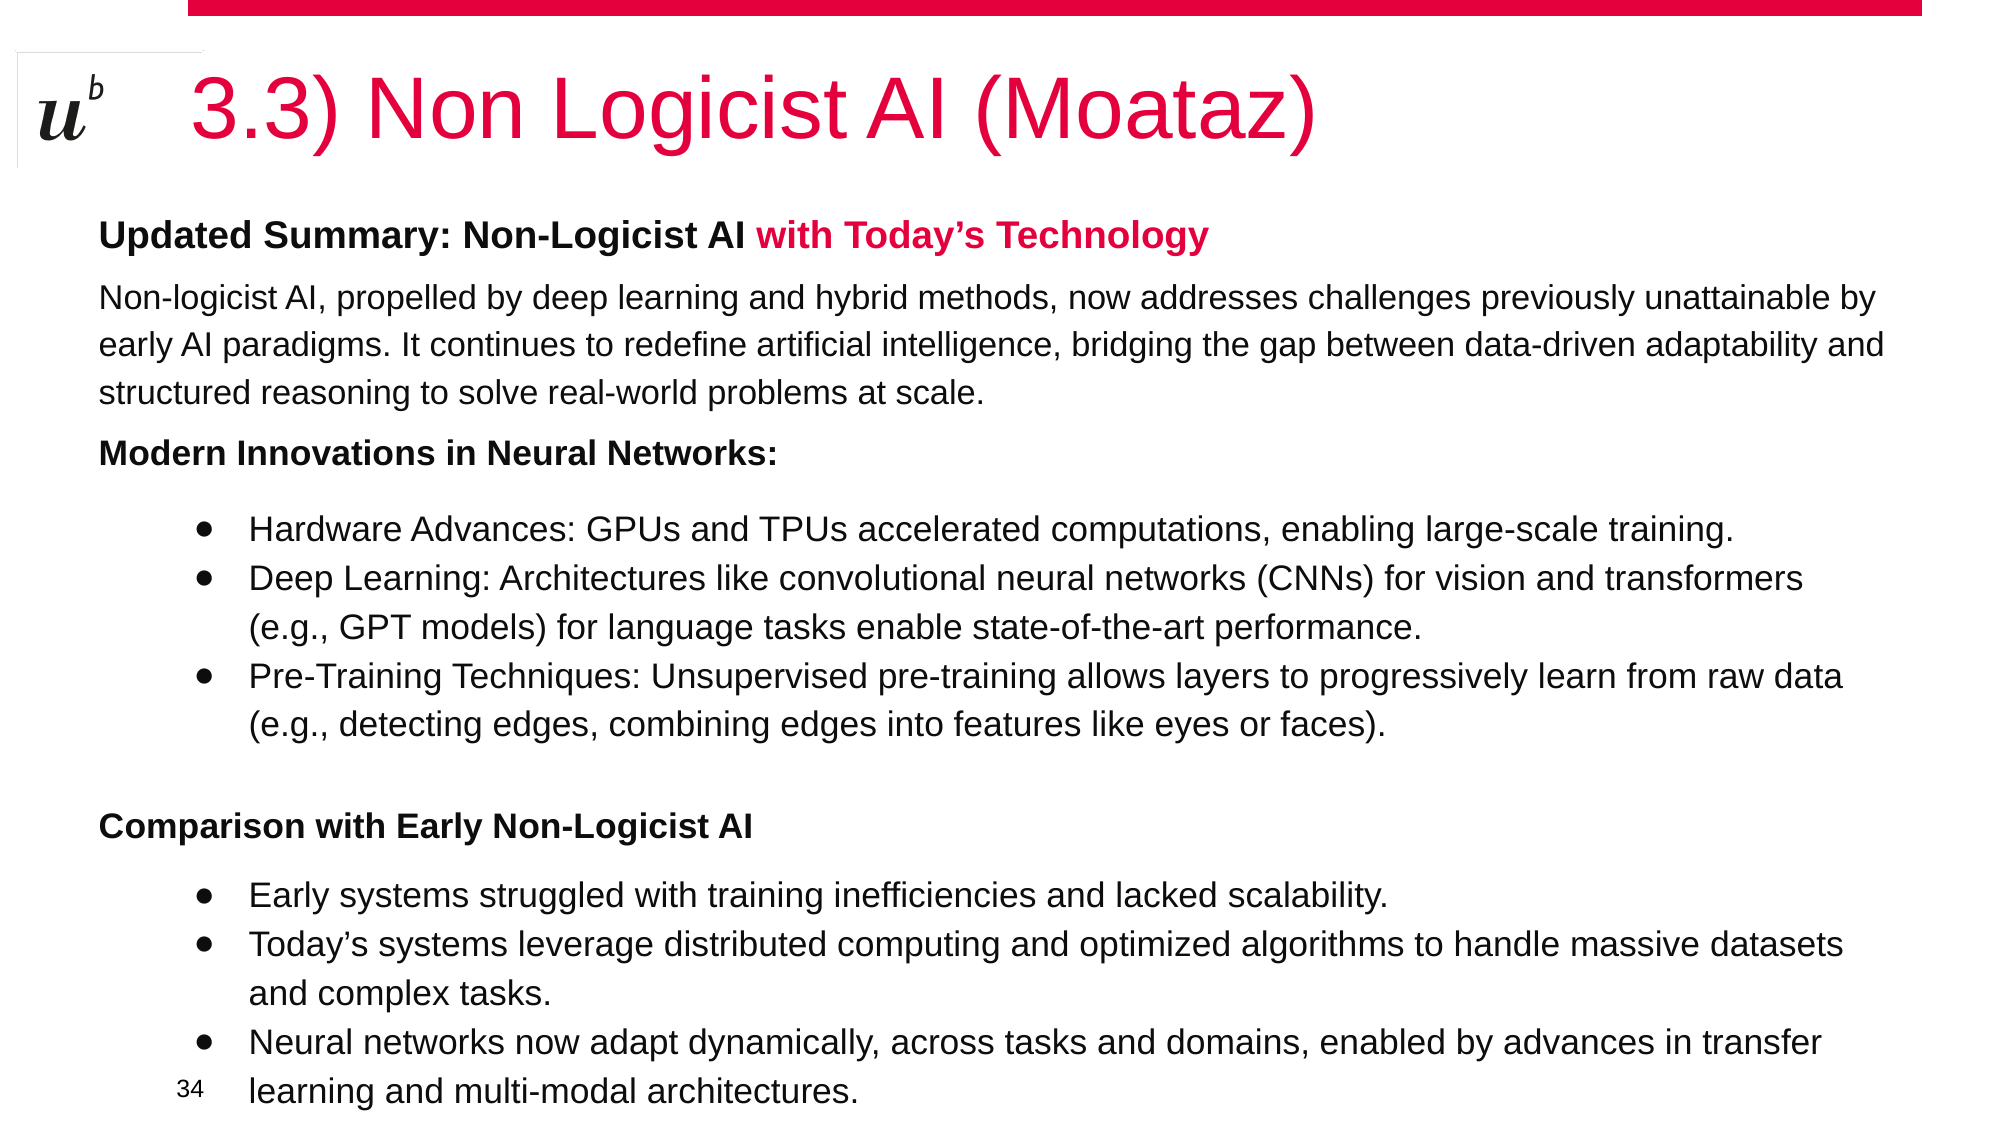

# 3.3) Non Logicist AI (Moataz)
Updated Summary: Non-Logicist AI with Today’s Technology
Non-logicist AI, propelled by deep learning and hybrid methods, now addresses challenges previously unattainable by early AI paradigms. It continues to redefine artificial intelligence, bridging the gap between data-driven adaptability and structured reasoning to solve real-world problems at scale.
Modern Innovations in Neural Networks:
Hardware Advances: GPUs and TPUs accelerated computations, enabling large-scale training.
Deep Learning: Architectures like convolutional neural networks (CNNs) for vision and transformers (e.g., GPT models) for language tasks enable state-of-the-art performance.
Pre-Training Techniques: Unsupervised pre-training allows layers to progressively learn from raw data (e.g., detecting edges, combining edges into features like eyes or faces).
Comparison with Early Non-Logicist AI
Early systems struggled with training inefficiencies and lacked scalability.
Today’s systems leverage distributed computing and optimized algorithms to handle massive datasets and complex tasks.
Neural networks now adapt dynamically, across tasks and domains, enabled by advances in transfer learning and multi-modal architectures.

34